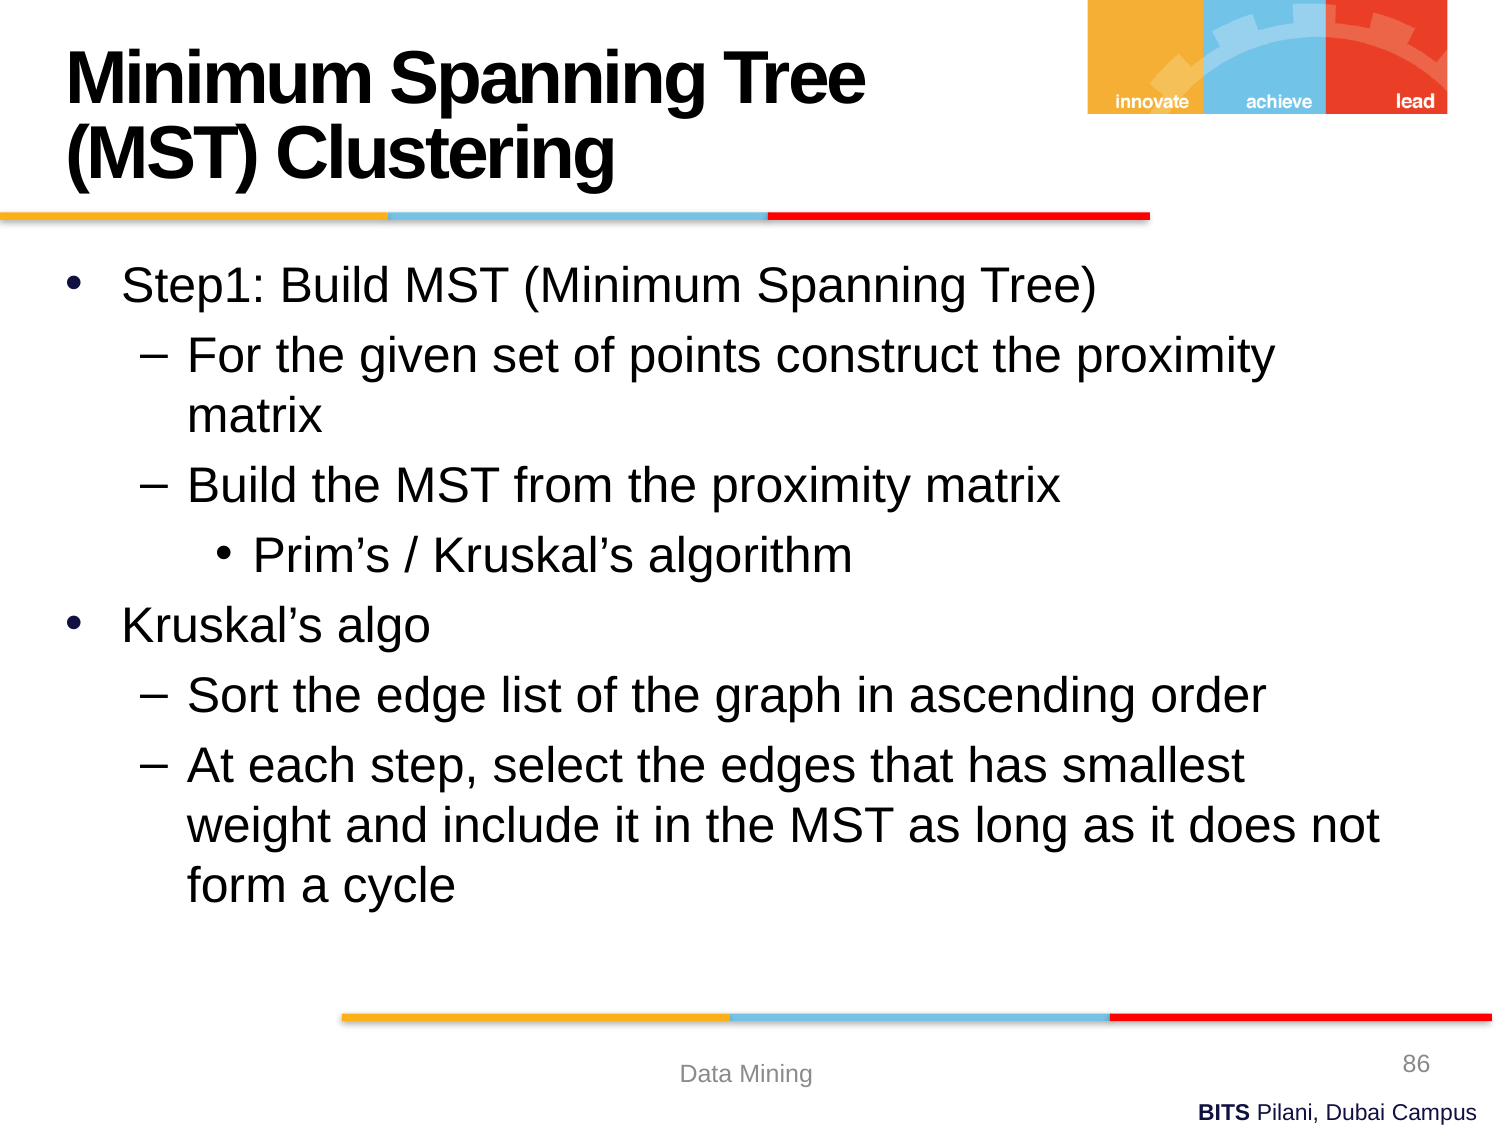

Minimum Spanning Tree (MST) Clustering
Step1: Build MST (Minimum Spanning Tree)
For the given set of points construct the proximity matrix
Build the MST from the proximity matrix
Prim’s / Kruskal’s algorithm
Kruskal’s algo
Sort the edge list of the graph in ascending order
At each step, select the edges that has smallest weight and include it in the MST as long as it does not form a cycle
86
Data Mining